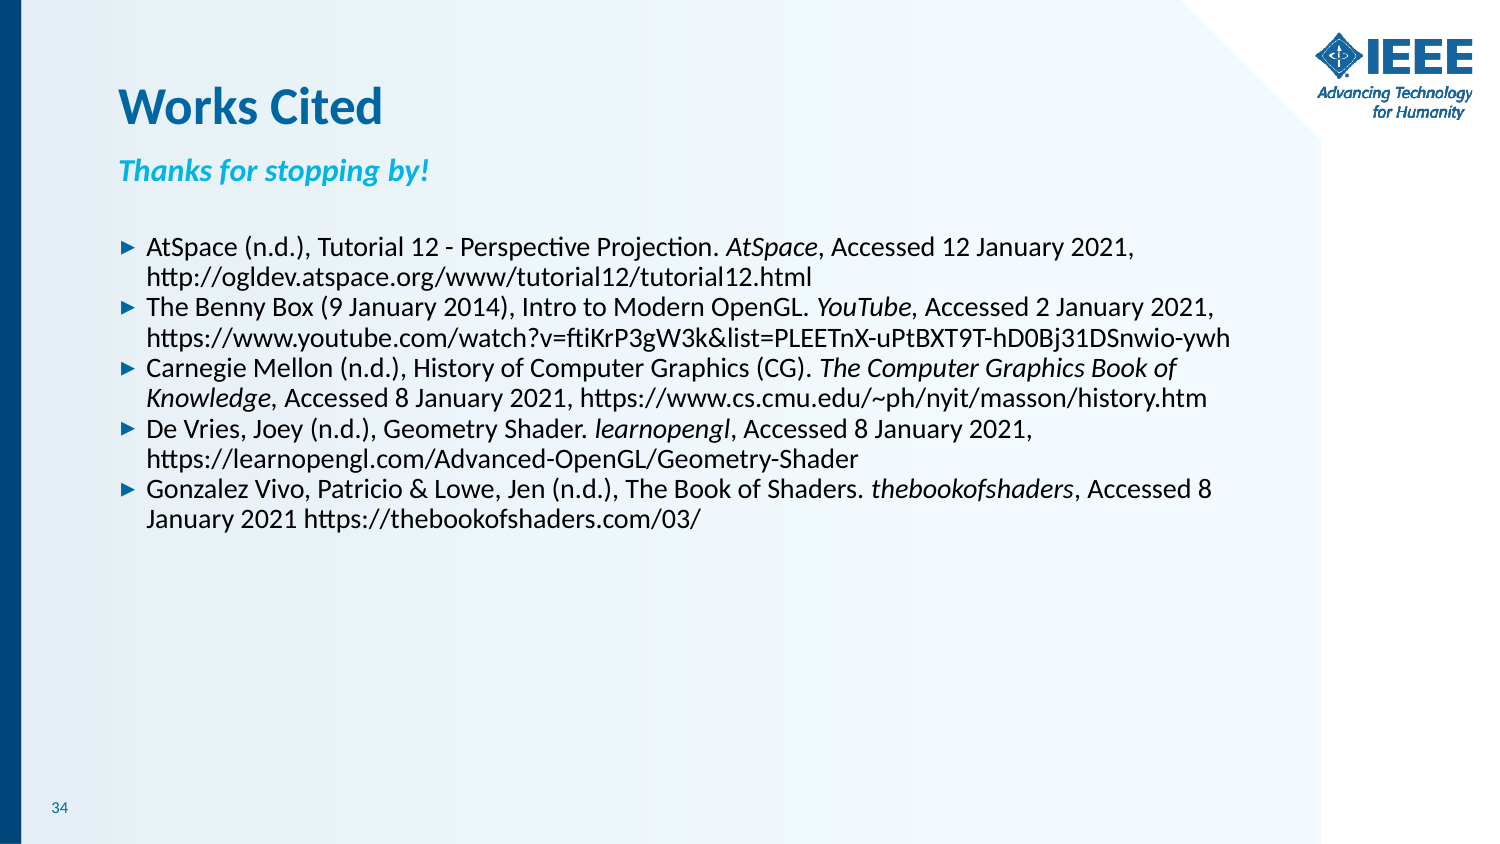

# Works Cited
Thanks for stopping by!
AtSpace (n.d.), Tutorial 12 - Perspective Projection. AtSpace, Accessed 12 January 2021, http://ogldev.atspace.org/www/tutorial12/tutorial12.html
The Benny Box (9 January 2014), Intro to Modern OpenGL. YouTube, Accessed 2 January 2021, https://www.youtube.com/watch?v=ftiKrP3gW3k&list=PLEETnX-uPtBXT9T-hD0Bj31DSnwio-ywh
Carnegie Mellon (n.d.), History of Computer Graphics (CG). The Computer Graphics Book of Knowledge, Accessed 8 January 2021, https://www.cs.cmu.edu/~ph/nyit/masson/history.htm
De Vries, Joey (n.d.), Geometry Shader. learnopengl, Accessed 8 January 2021, https://learnopengl.com/Advanced-OpenGL/Geometry-Shader
Gonzalez Vivo, Patricio & Lowe, Jen (n.d.), The Book of Shaders. thebookofshaders, Accessed 8 January 2021 https://thebookofshaders.com/03/
34